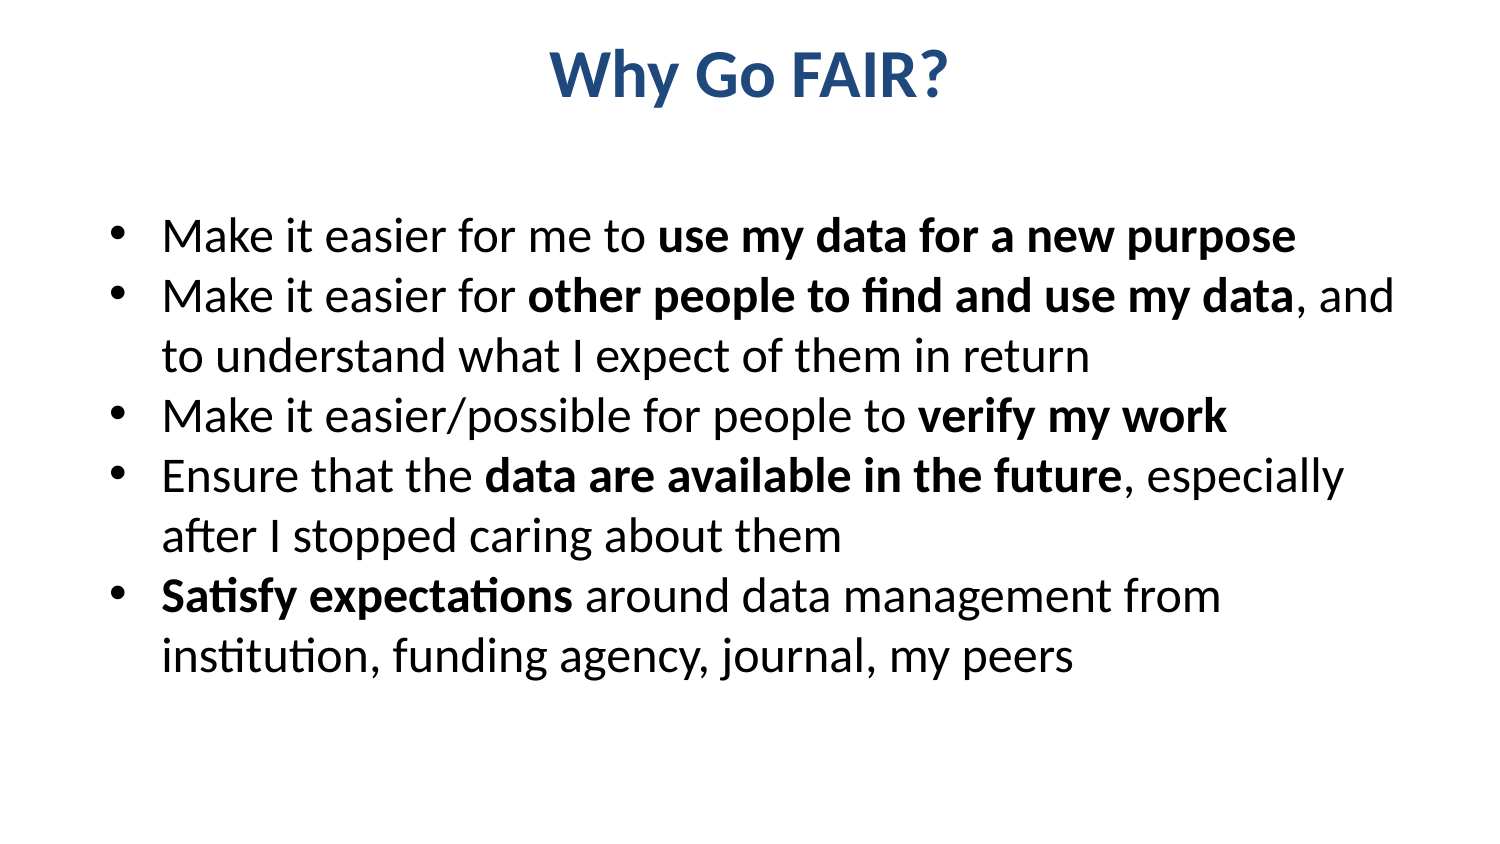

# Why Go FAIR?
Make it easier for me to use my data for a new purpose
Make it easier for other people to find and use my data, and to understand what I expect of them in return
Make it easier/possible for people to verify my work
Ensure that the data are available in the future, especially after I stopped caring about them
Satisfy expectations around data management from institution, funding agency, journal, my peers